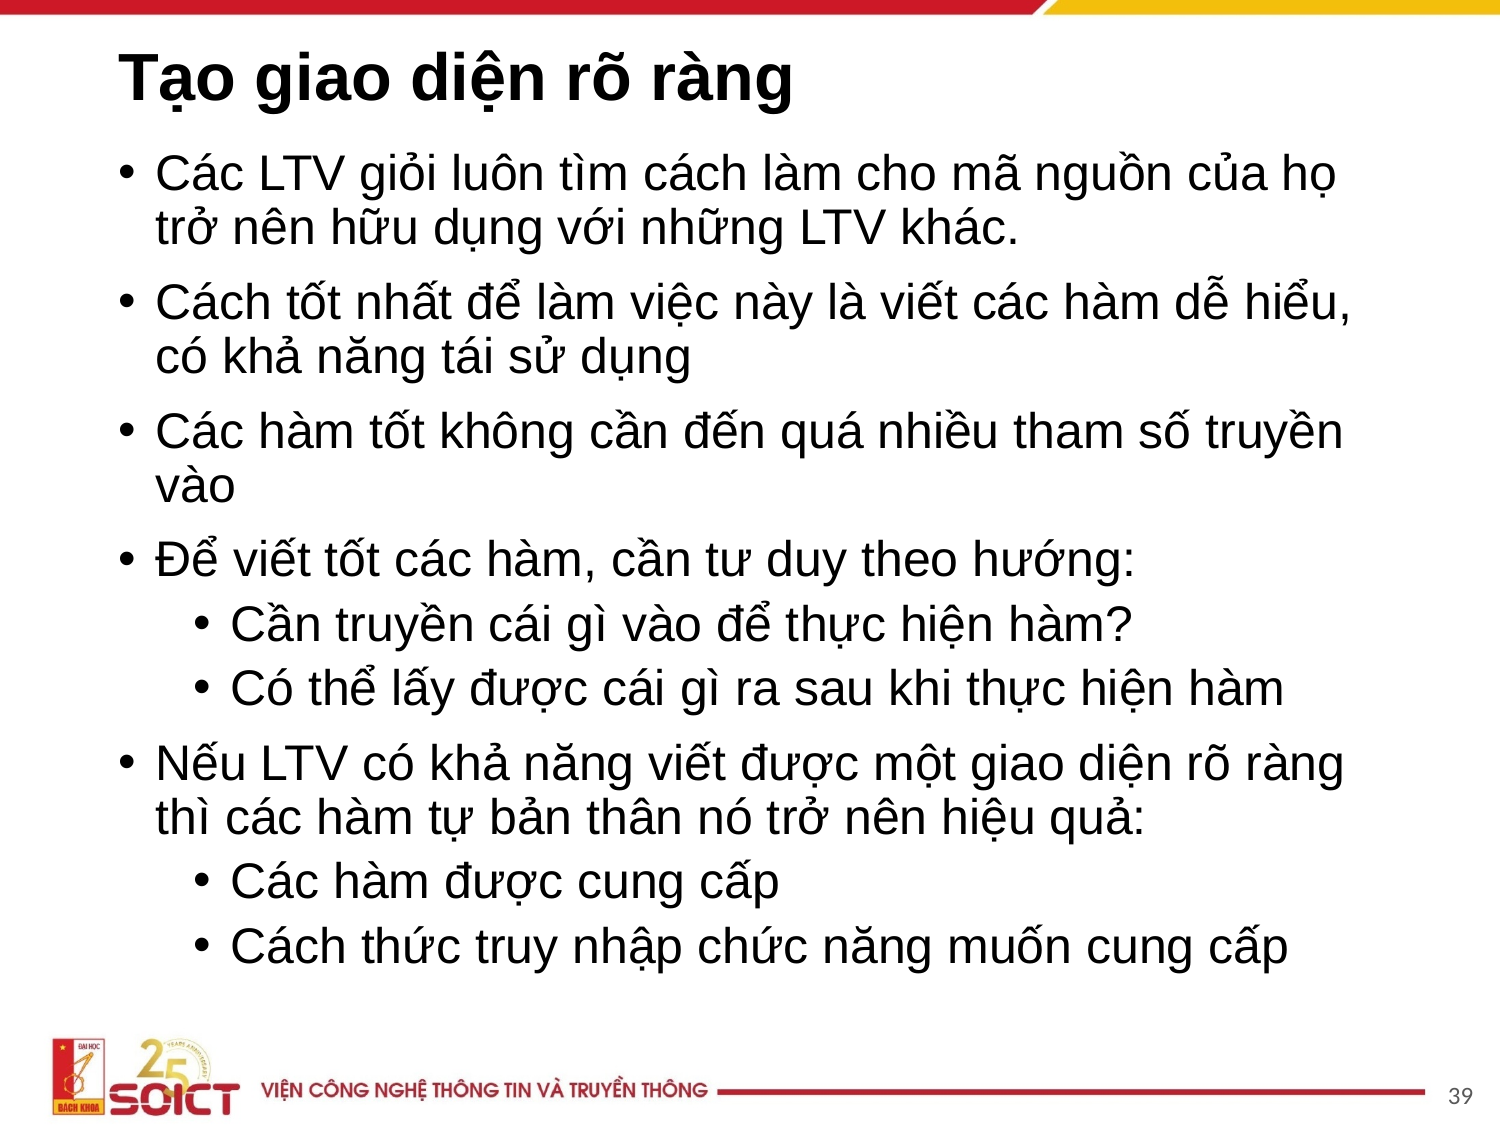

# Tạo giao diện rõ ràng
Các LTV giỏi luôn tìm cách làm cho mã nguồn của họ trở nên hữu dụng với những LTV khác.
Cách tốt nhất để làm việc này là viết các hàm dễ hiểu, có khả năng tái sử dụng
Các hàm tốt không cần đến quá nhiều tham số truyền vào
Để viết tốt các hàm, cần tư duy theo hướng:
Cần truyền cái gì vào để thực hiện hàm?
Có thể lấy được cái gì ra sau khi thực hiện hàm
Nếu LTV có khả năng viết được một giao diện rõ ràng thì các hàm tự bản thân nó trở nên hiệu quả:
Các hàm được cung cấp
Cách thức truy nhập chức năng muốn cung cấp
39